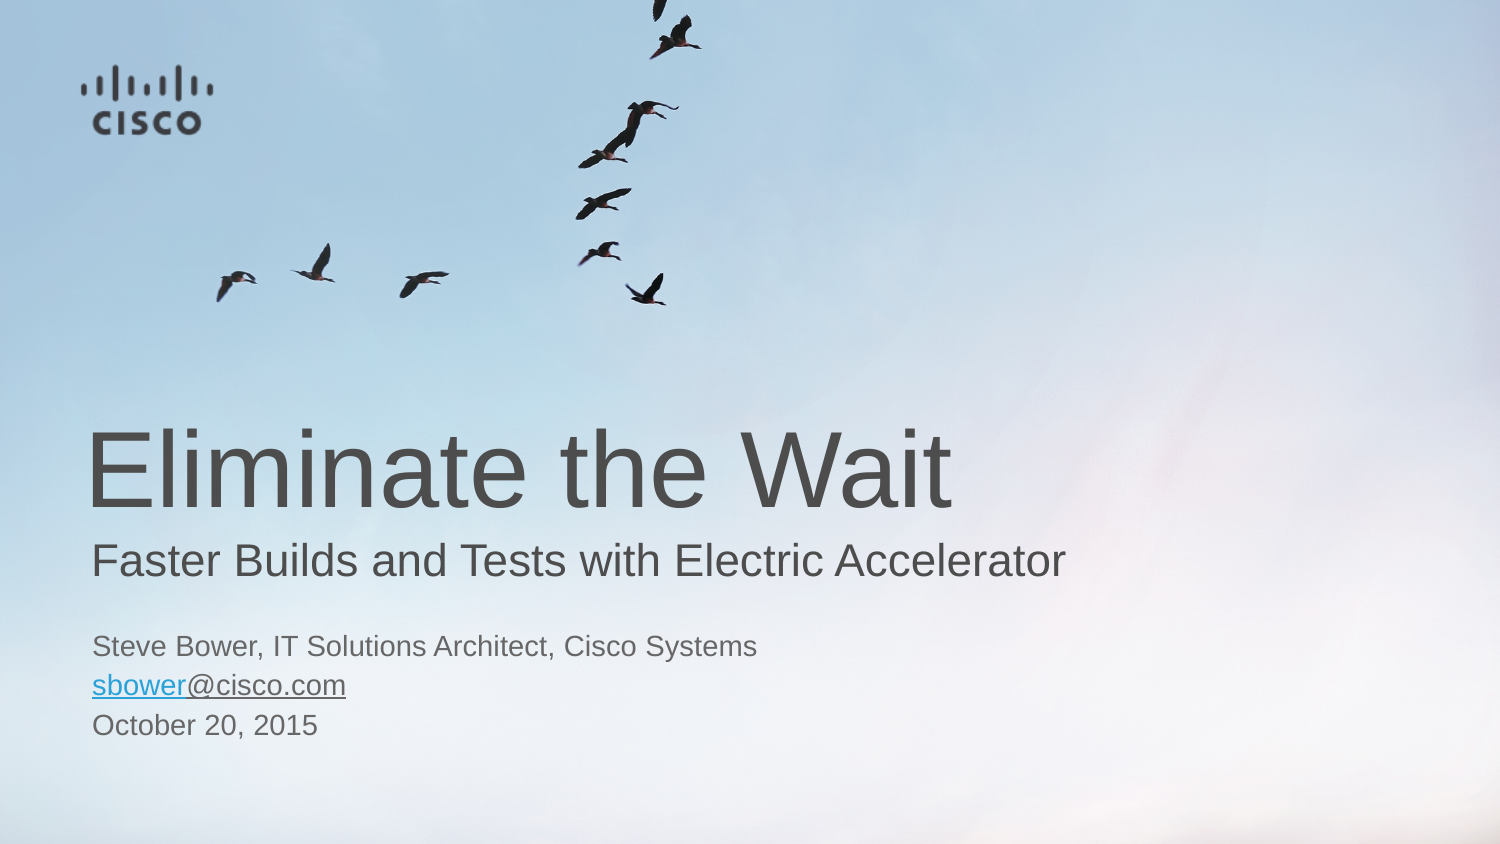

# Eliminate the Wait
Faster Builds and Tests with Electric Accelerator
Steve Bower, IT Solutions Architect, Cisco Systems
sbower@cisco.com
October 20, 2015